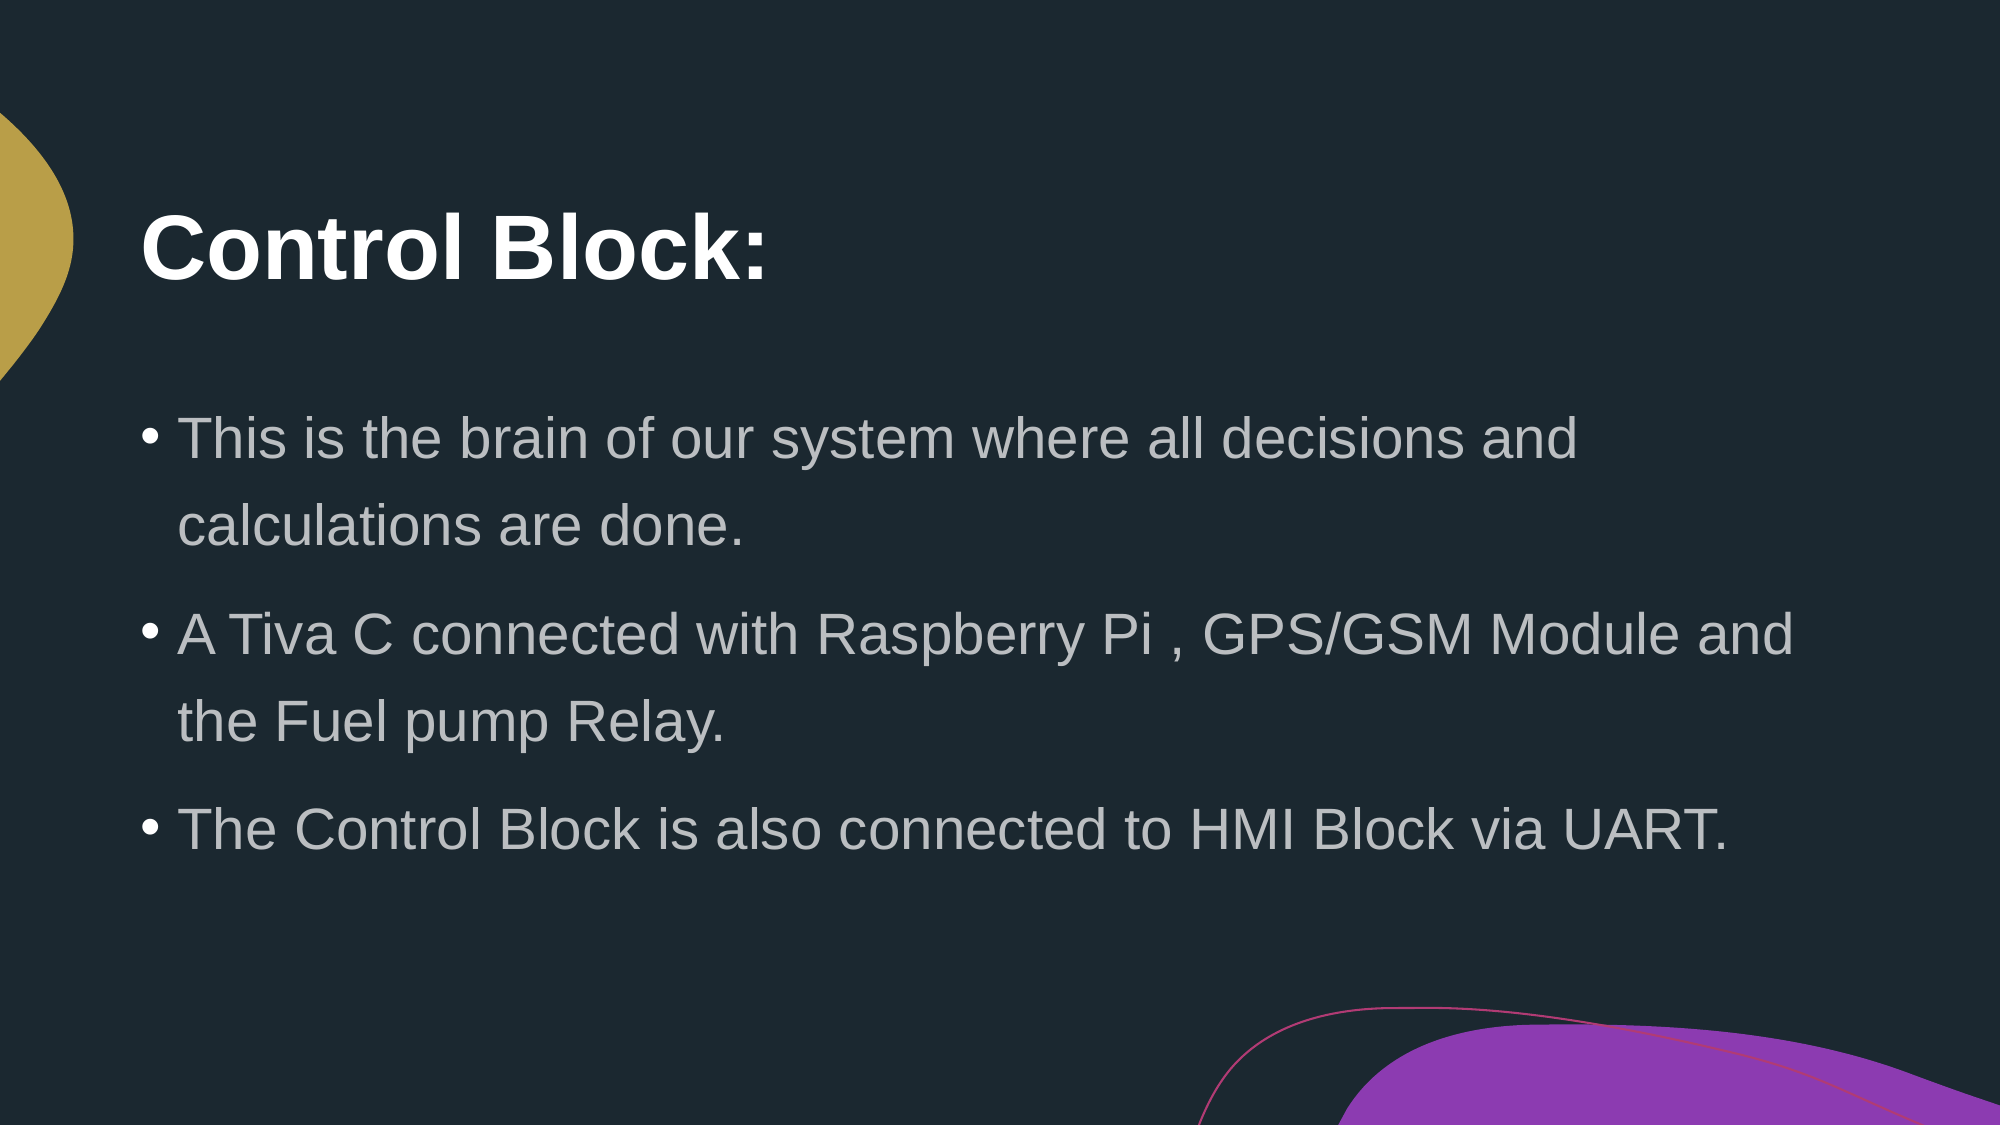

# Control Block:
This is the brain of our system where all decisions and calculations are done.
A Tiva C connected with Raspberry Pi , GPS/GSM Module and the Fuel pump Relay.
The Control Block is also connected to HMI Block via UART.